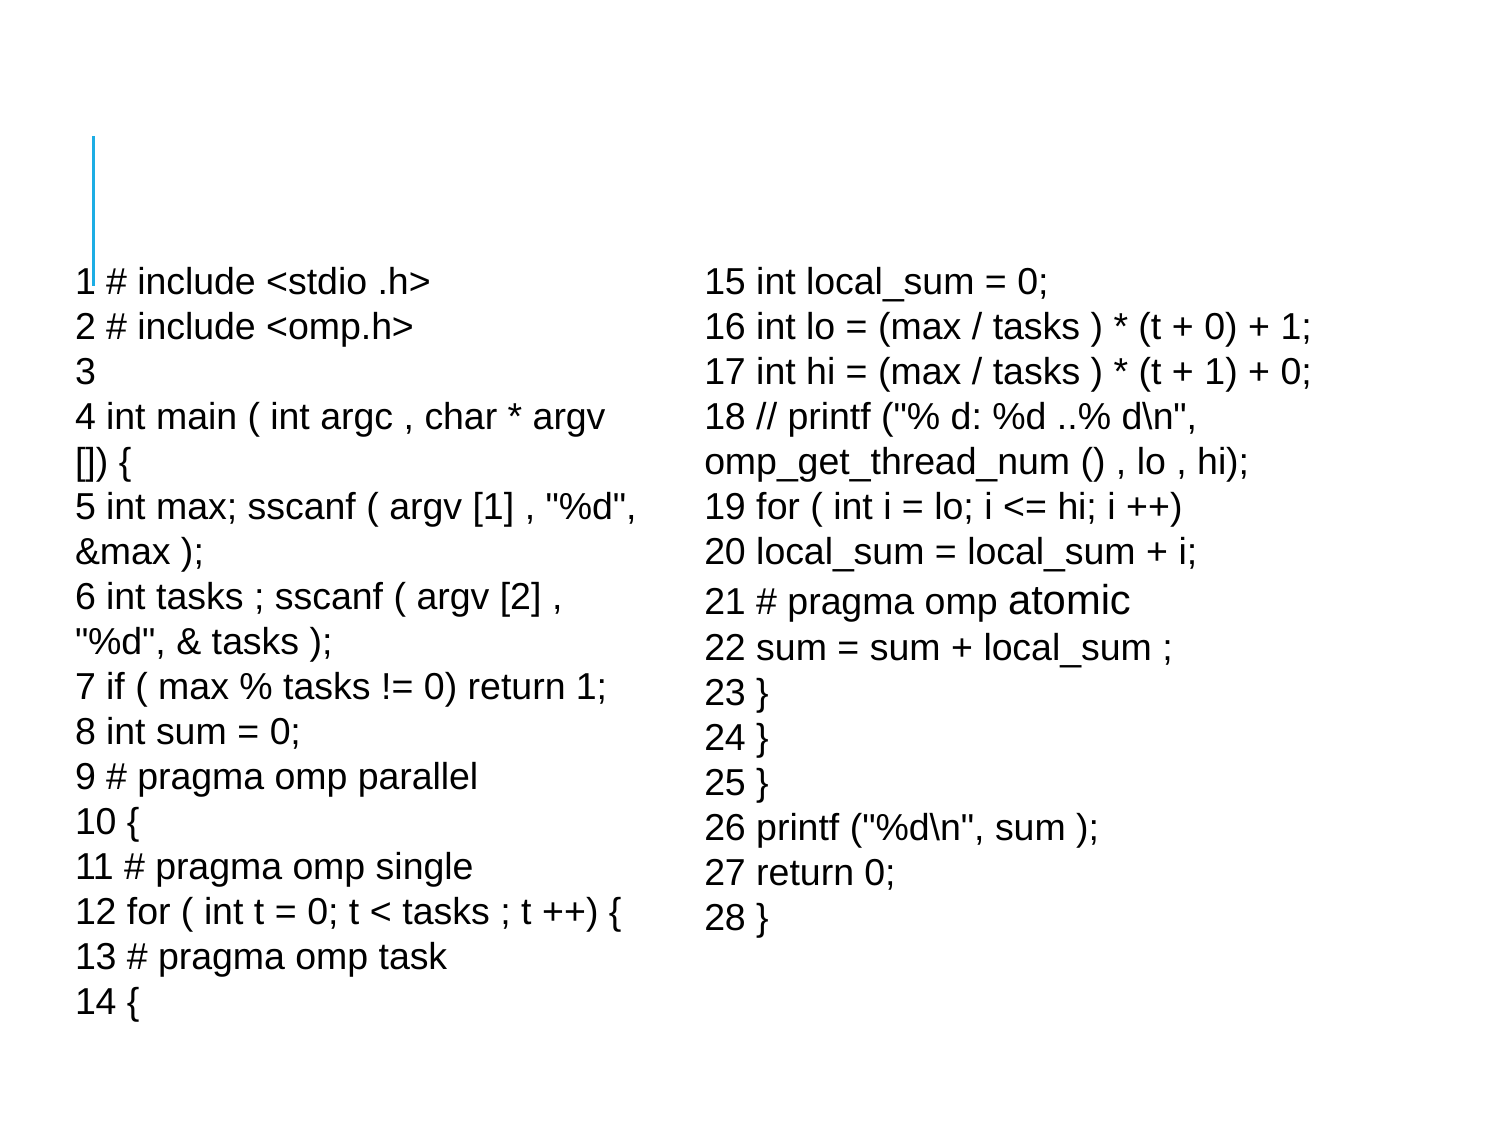

1 # include <stdio .h>
2 # include <omp.h>
3
4 int main ( int argc , char * argv []) {
5 int max; sscanf ( argv [1] , "%d", &max );
6 int tasks ; sscanf ( argv [2] , "%d", & tasks );
7 if ( max % tasks != 0) return 1;
8 int sum = 0;
9 # pragma omp parallel
10 {
11 # pragma omp single
12 for ( int t = 0; t < tasks ; t ++) {
13 # pragma omp task
14 {
15 int local_sum = 0;
16 int lo = (max / tasks ) * (t + 0) + 1;
17 int hi = (max / tasks ) * (t + 1) + 0;
18 // printf ("% d: %d ..% d\n", omp_get_thread_num () , lo , hi);
19 for ( int i = lo; i <= hi; i ++)
20 local_sum = local_sum + i;
21 # pragma omp atomic
22 sum = sum + local_sum ;
23 }
24 }
25 }
26 printf ("%d\n", sum );
27 return 0;
28 }